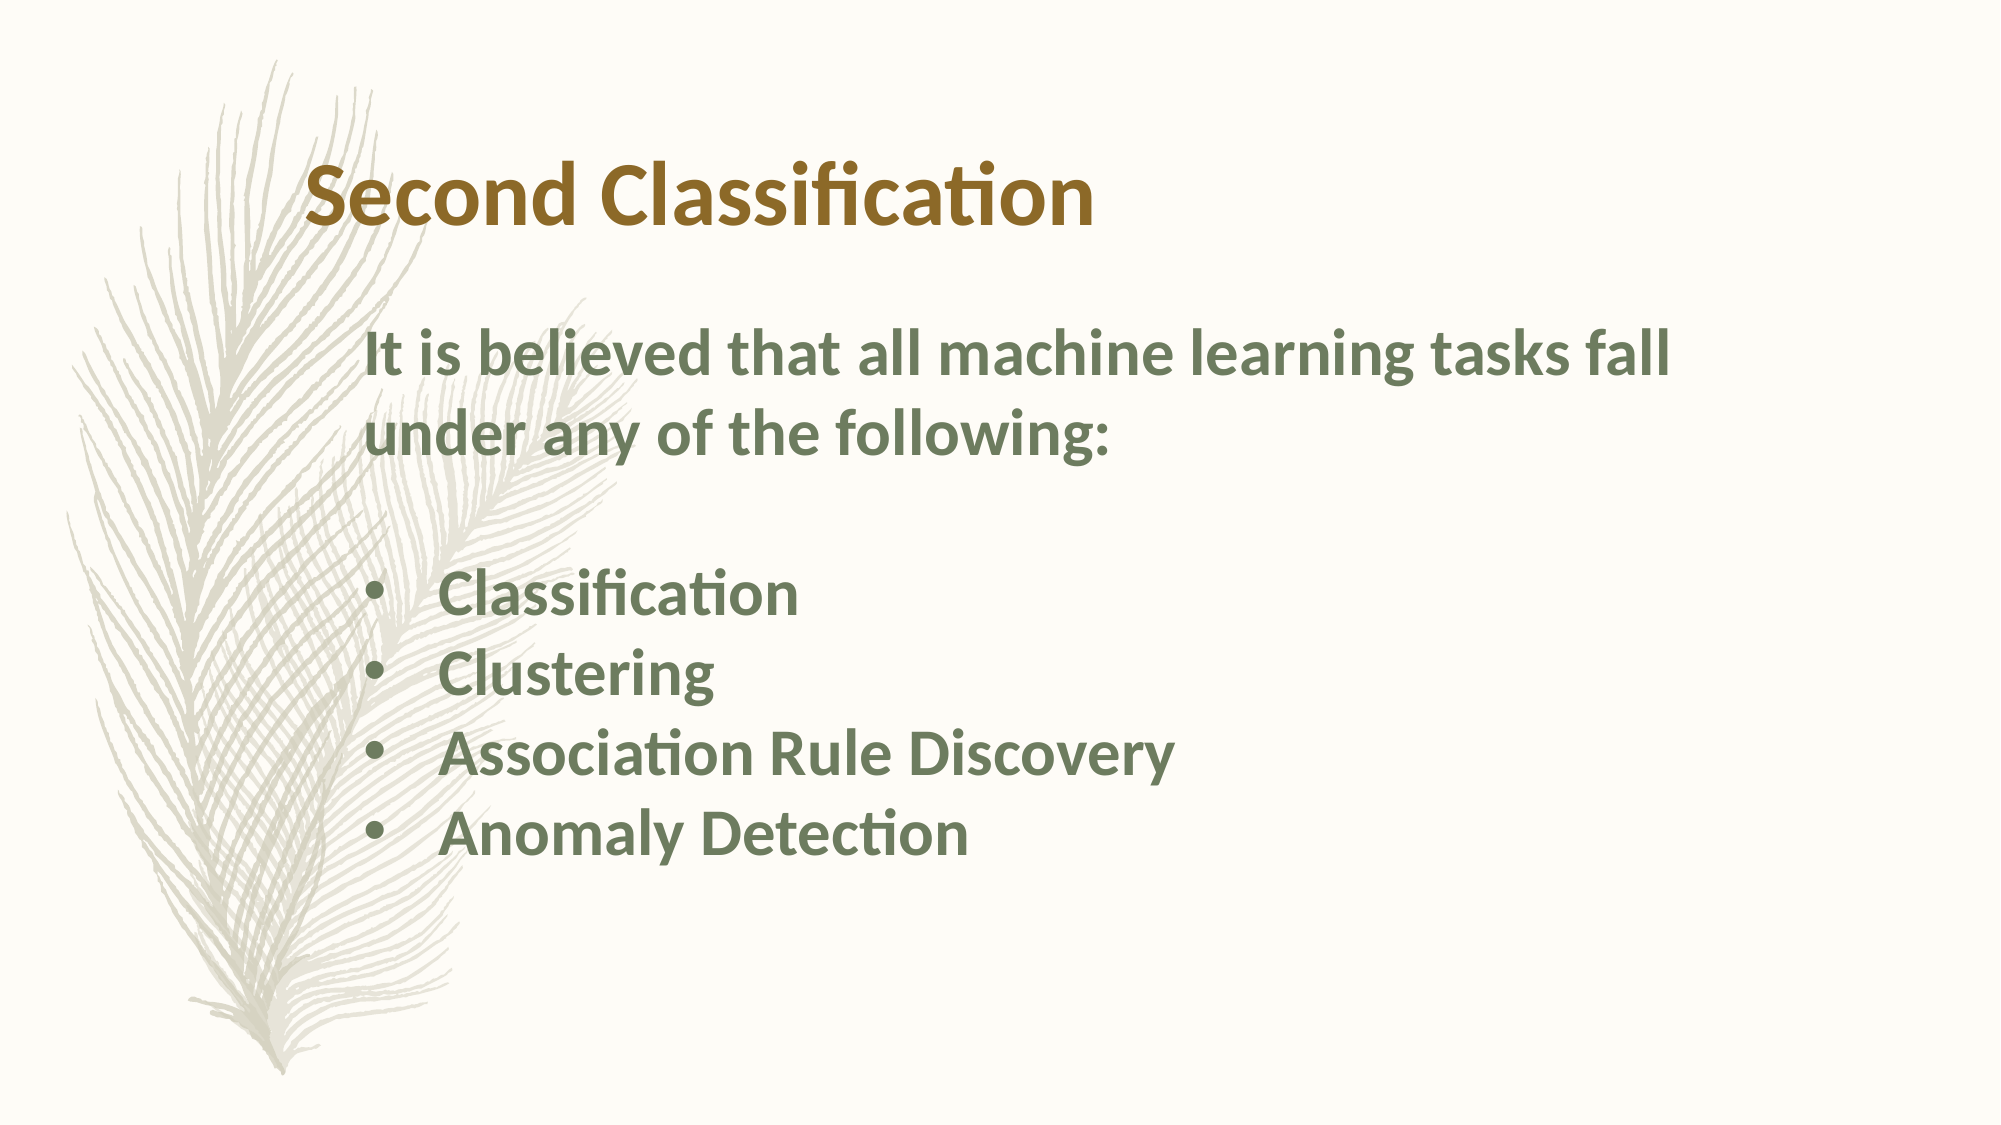

Second Classification
It is believed that all machine learning tasks fall under any of the following:

Classification
Clustering
Association Rule Discovery
Anomaly Detection